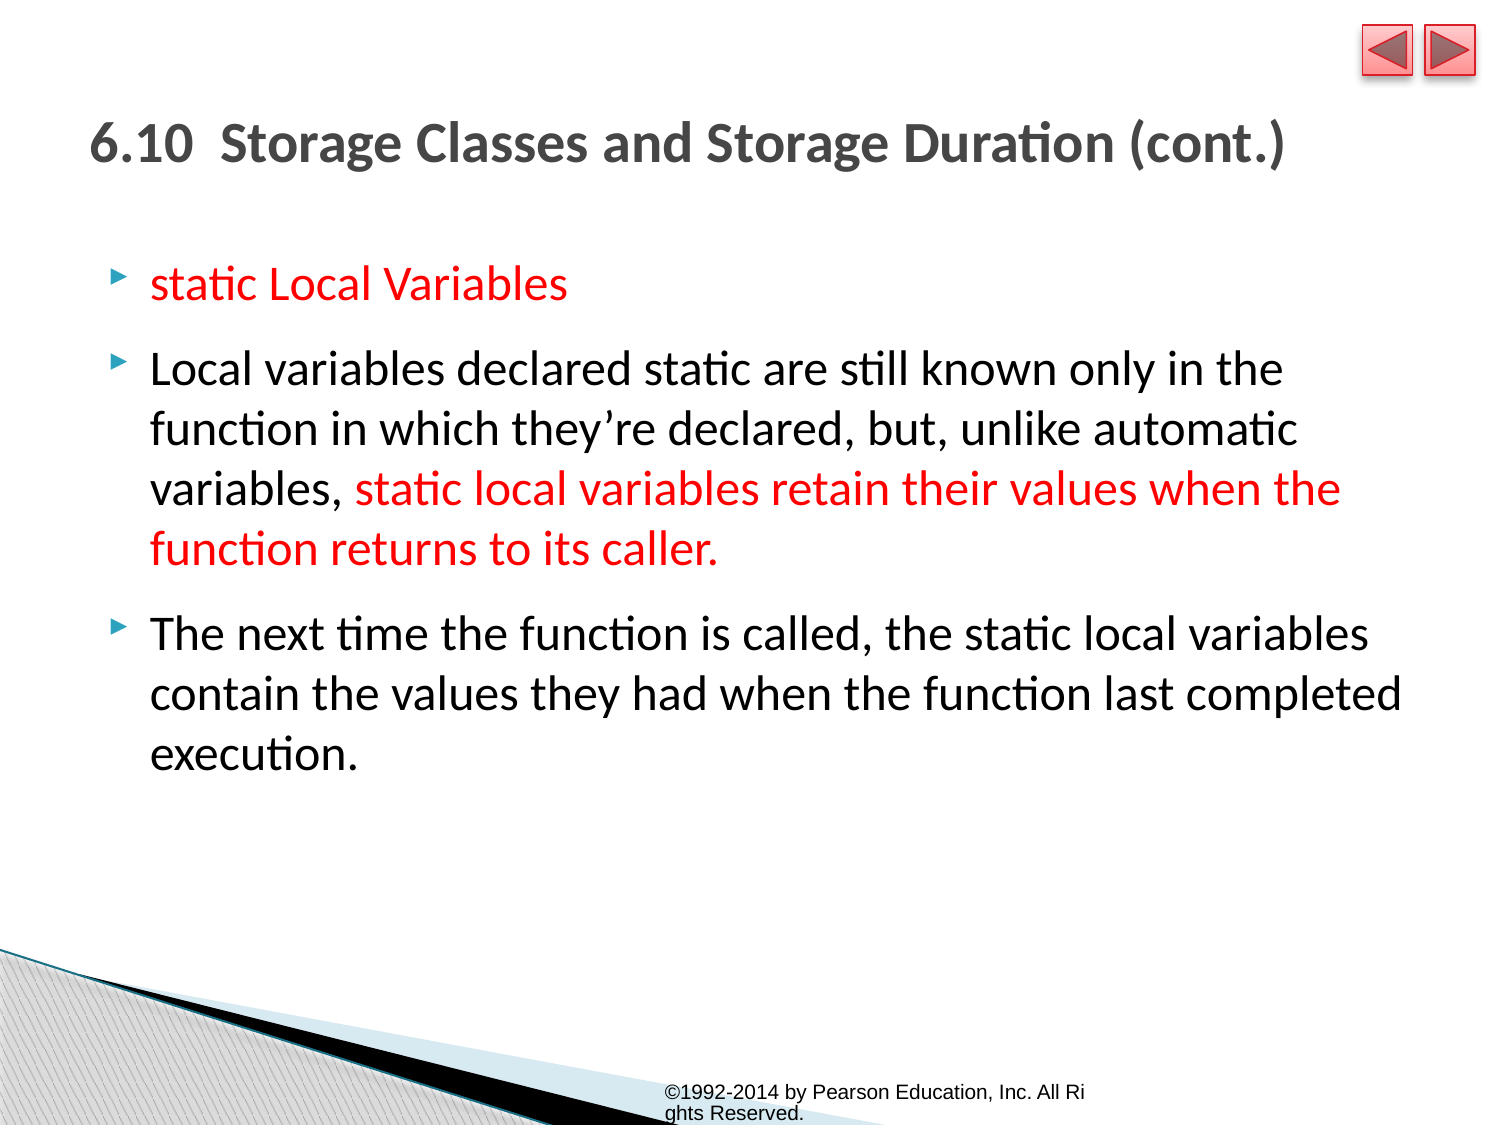

# 6.10  Storage Classes and Storage Duration (cont.)
static Local Variables
Local variables declared static are still known only in the function in which they’re declared, but, unlike automatic variables, static local variables retain their values when the function returns to its caller.
The next time the function is called, the static local variables contain the values they had when the function last completed execution.
©1992-2014 by Pearson Education, Inc. All Rights Reserved.